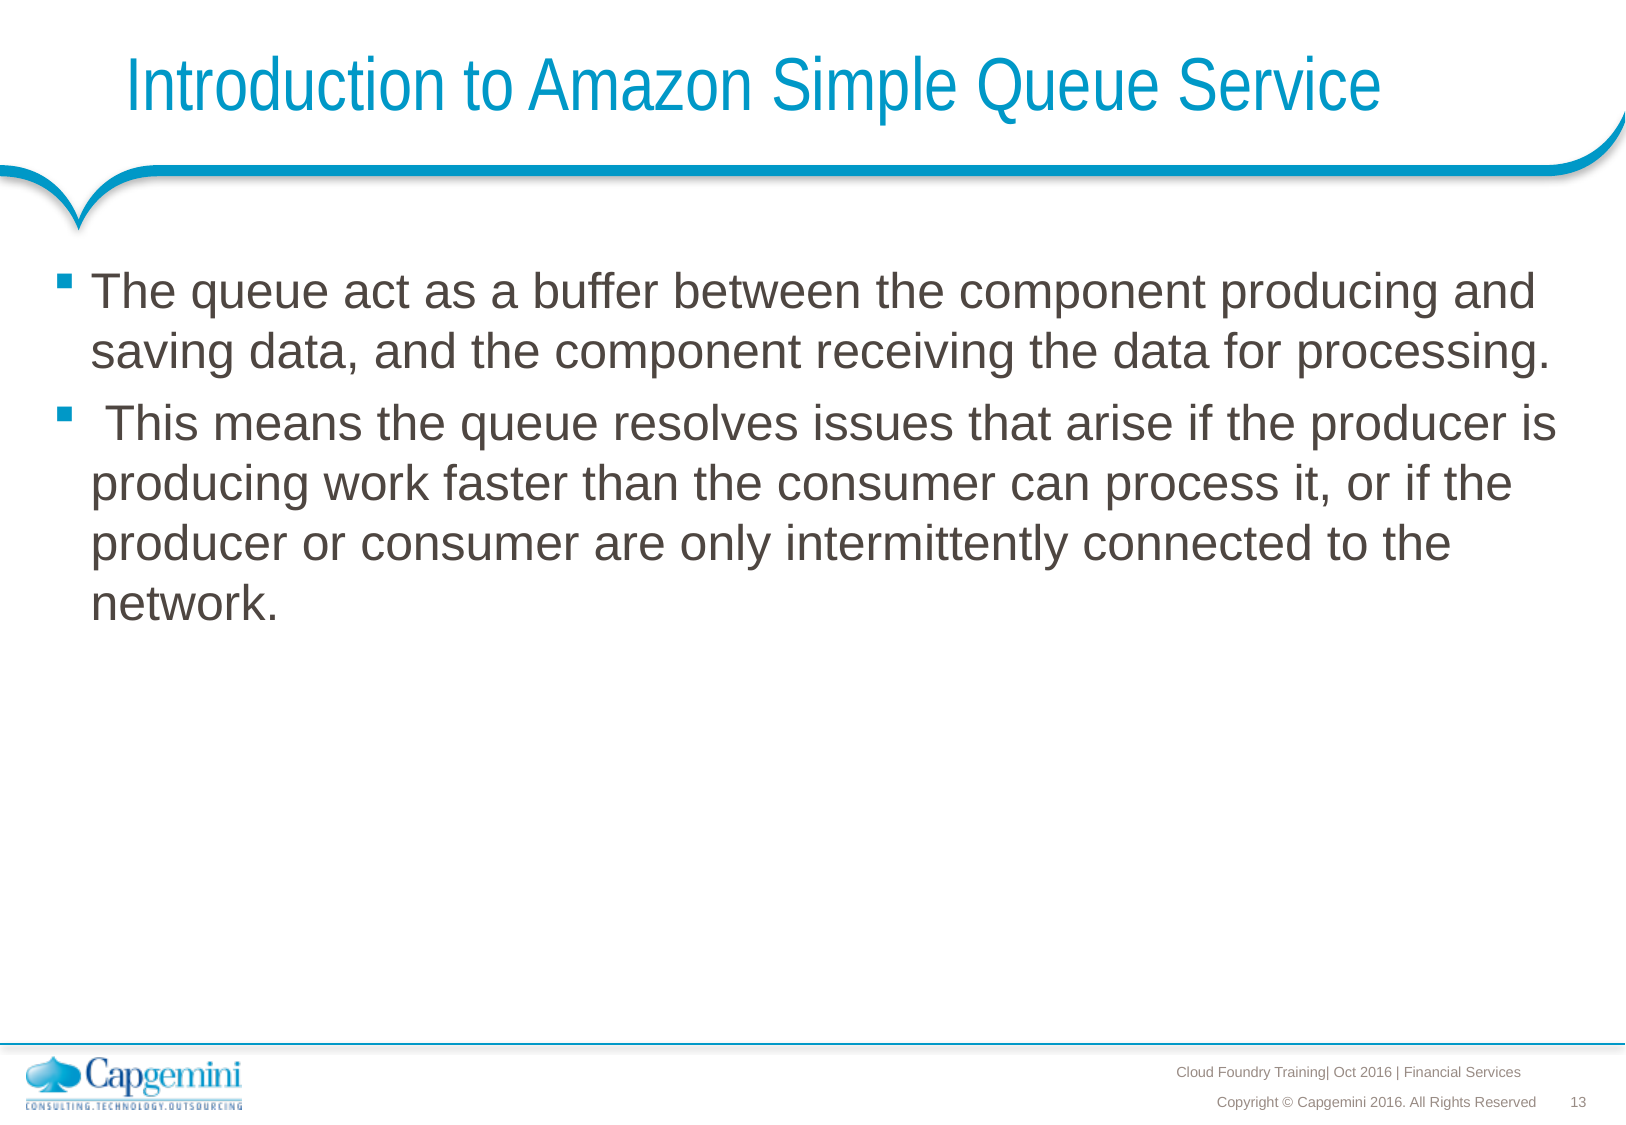

# Introduction to Amazon Simple Queue Service
The queue act as a buffer between the component producing and saving data, and the component receiving the data for processing.
 This means the queue resolves issues that arise if the producer is producing work faster than the consumer can process it, or if the producer or consumer are only intermittently connected to the network.